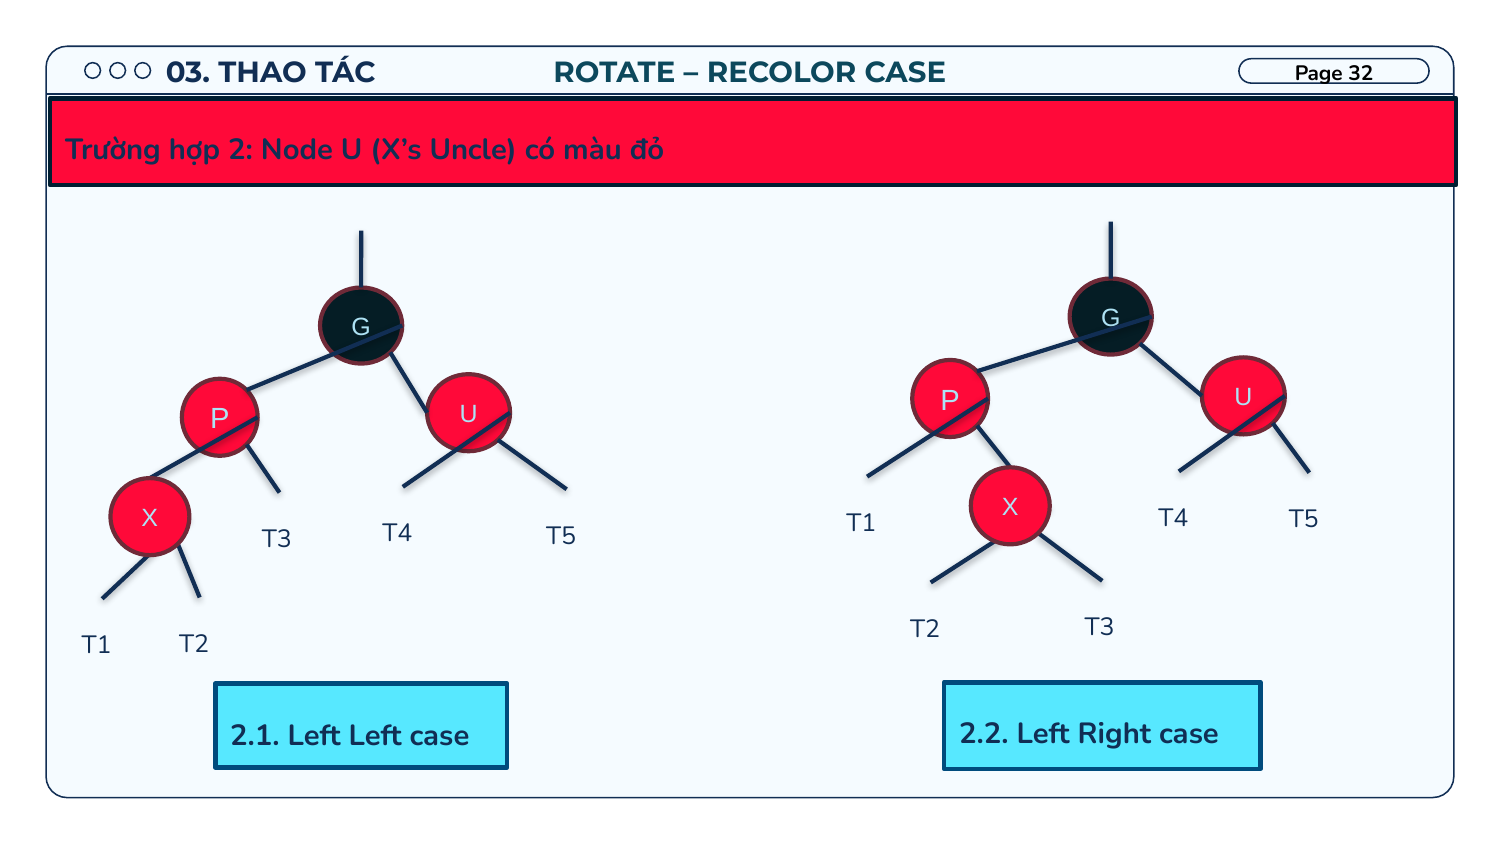

03. THAO TÁC
ROTATE – RECOLOR CASE
Page 32
Trường hợp 2: Node U (X’s Uncle) có màu đỏ
G
G
U
P
U
P
X
T4
T5
T1
X
T4
T5
T3
T3
T2
T2
T1
2.2. Left Right case
2.1. Left Left case